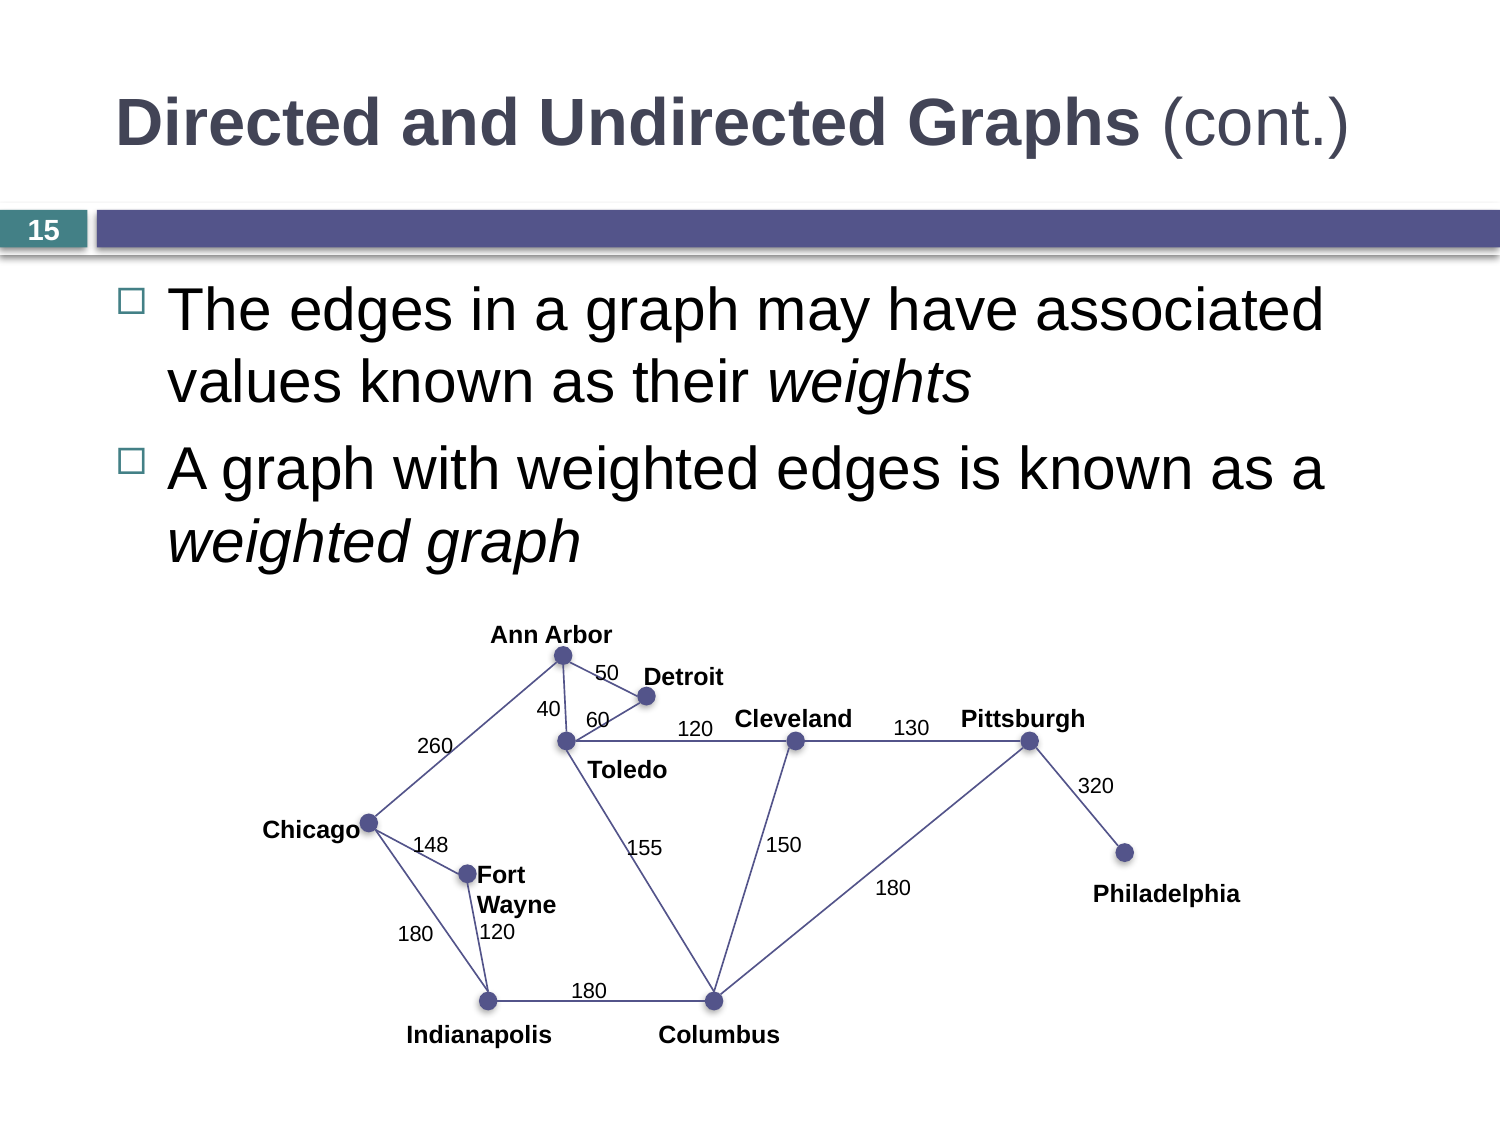

# Directed and Undirected Graphs (cont.)
15
The edges in a graph may have associated values known as their weights
A graph with weighted edges is known as a weighted graph
Ann Arbor

50
Detroit

40
Pittsburgh
Cleveland
60
130
120
260

Toledo
320
Chicago

148
150
155

Fort
Wayne

180
Philadelphia
120
180
180

Indianapolis
Columbus